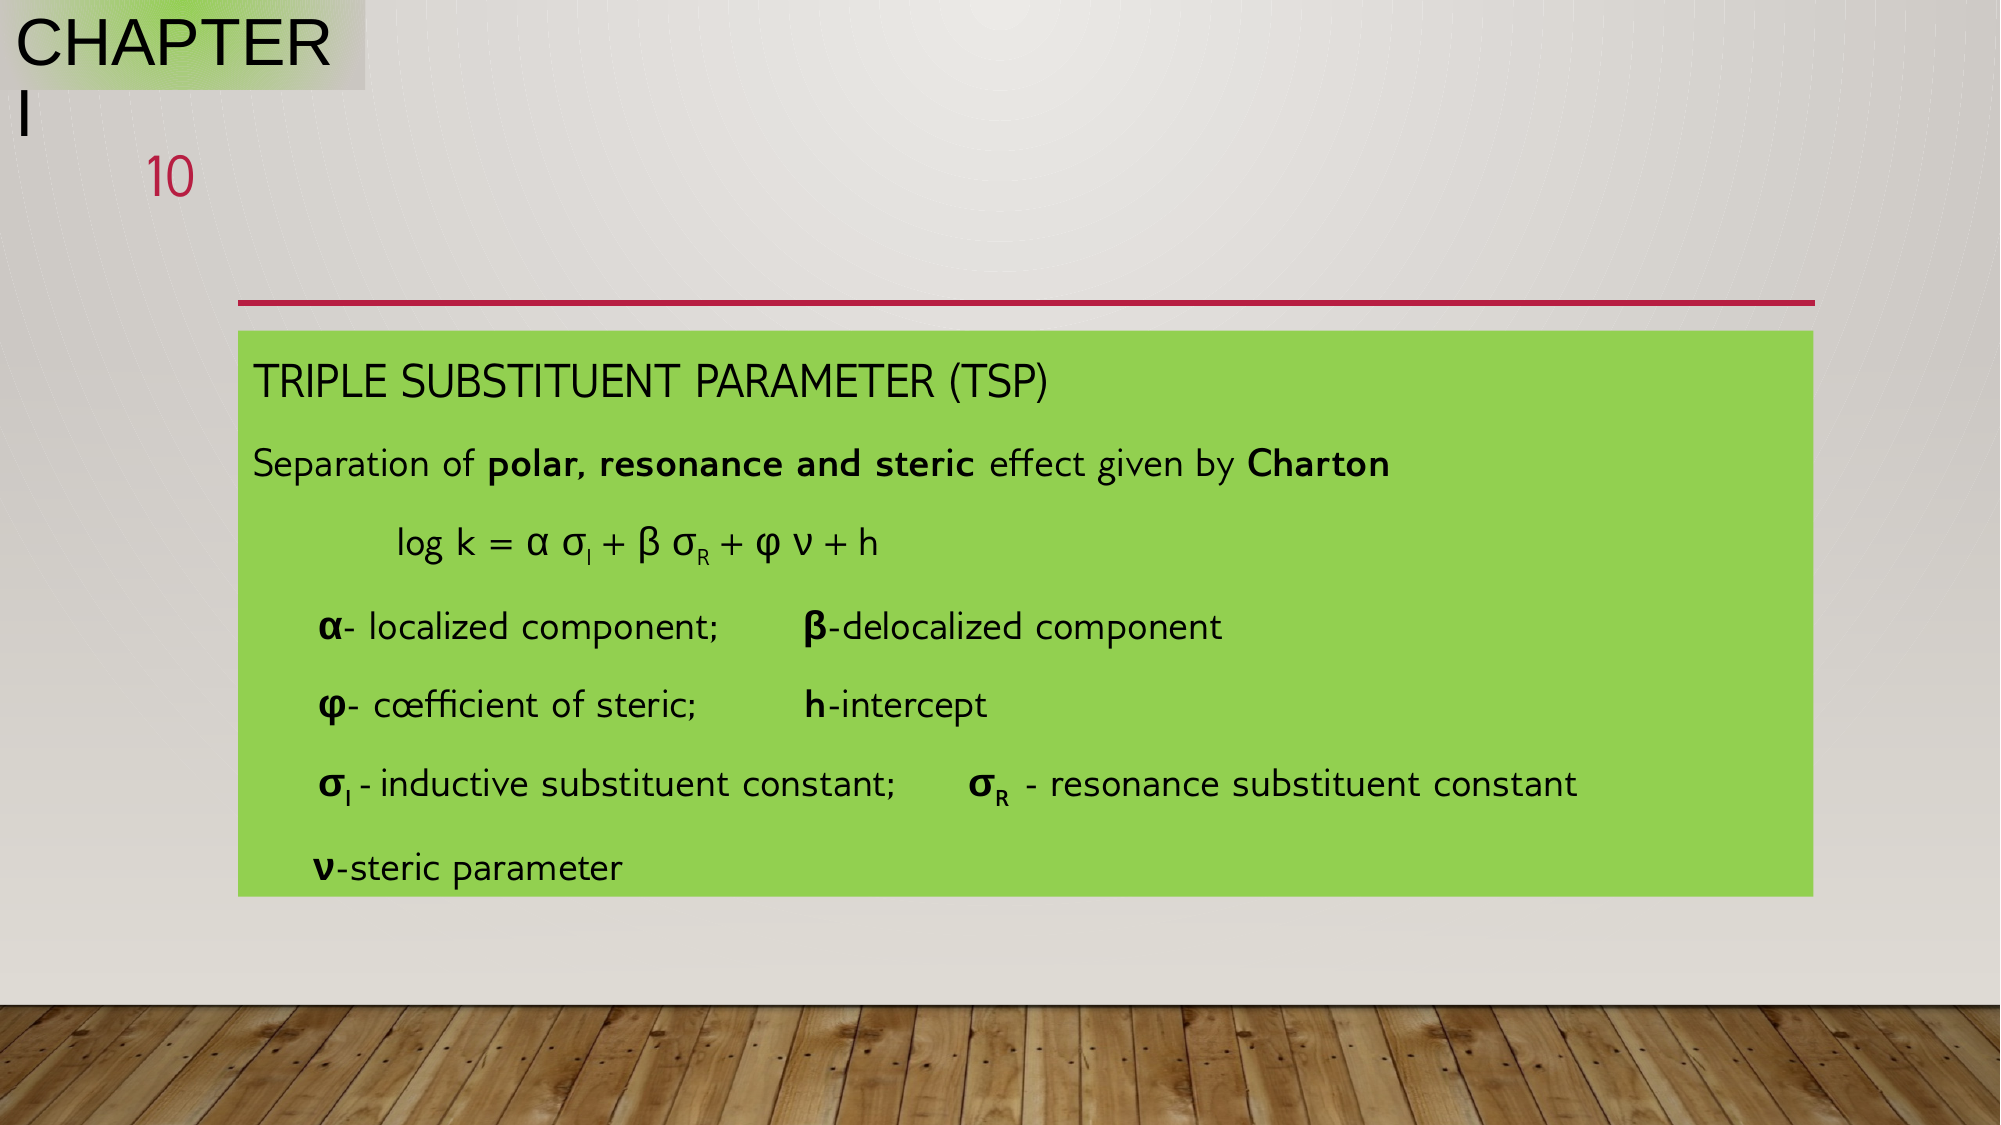

# CHAPTER I
10
TRIPLE SUBSTITUENT PARAMETER (TSP)
Separation of polar, resonance and steric effect given by Charton
		log k = α σI + β σR + φ ν + h
     α- localized component;       β-delocalized component
     φ- coefficient of steric;         h-intercept
     σI - inductive substituent constant;      σR  - resonance substituent constant
     ν-steric parameter